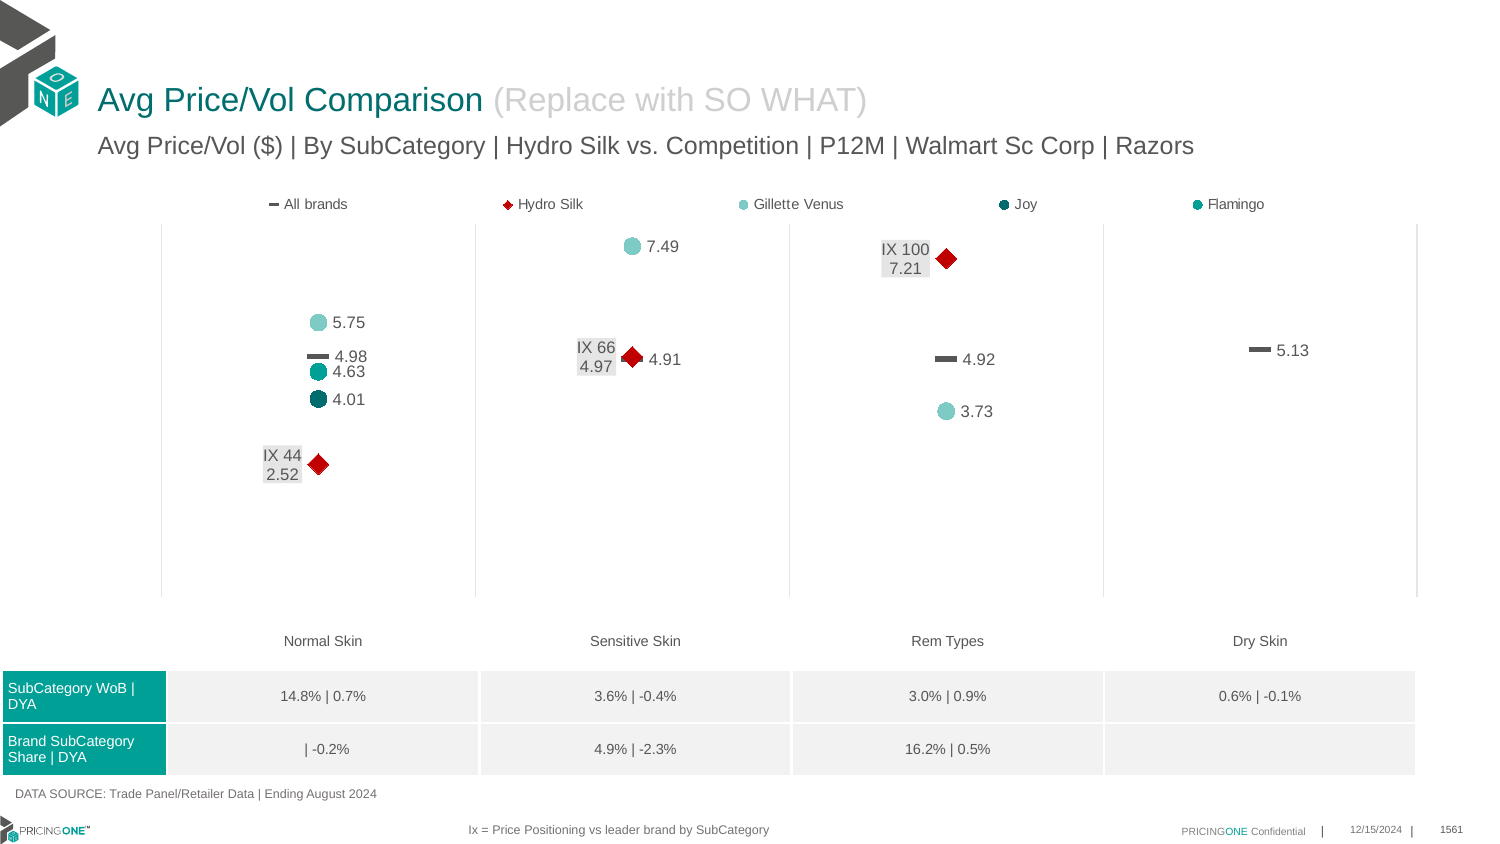

# Avg Price/Vol Comparison (Replace with SO WHAT)
Avg Price/Vol ($) | By SubCategory | Hydro Silk vs. Competition | P12M | Walmart Sc Corp | Razors

### Chart

| Category | All brands | Hydro Silk | Gillette Venus | Joy | Flamingo |
|---|---|---|---|---|---|
| IX 44 | 4.98 | 2.52 | 5.75 | 4.01 | 4.63 |
| IX 66 | 4.91 | 4.97 | 7.49 | None | None |
| IX 100 | 4.92 | 7.21 | 3.73 | None | None |
| None | 5.13 | None | None | None | None |
|  | Normal Skin | Sensitive Skin | Rem Types | Dry Skin |
| --- | --- | --- | --- | --- |
| SubCategory WoB | DYA | 14.8% | 0.7% | 3.6% | -0.4% | 3.0% | 0.9% | 0.6% | -0.1% |
| Brand SubCategory Share | DYA | | -0.2% | 4.9% | -2.3% | 16.2% | 0.5% |  |
DATA SOURCE: Trade Panel/Retailer Data | Ending August 2024
Ix = Price Positioning vs leader brand by SubCategory
12/15/2024
1561